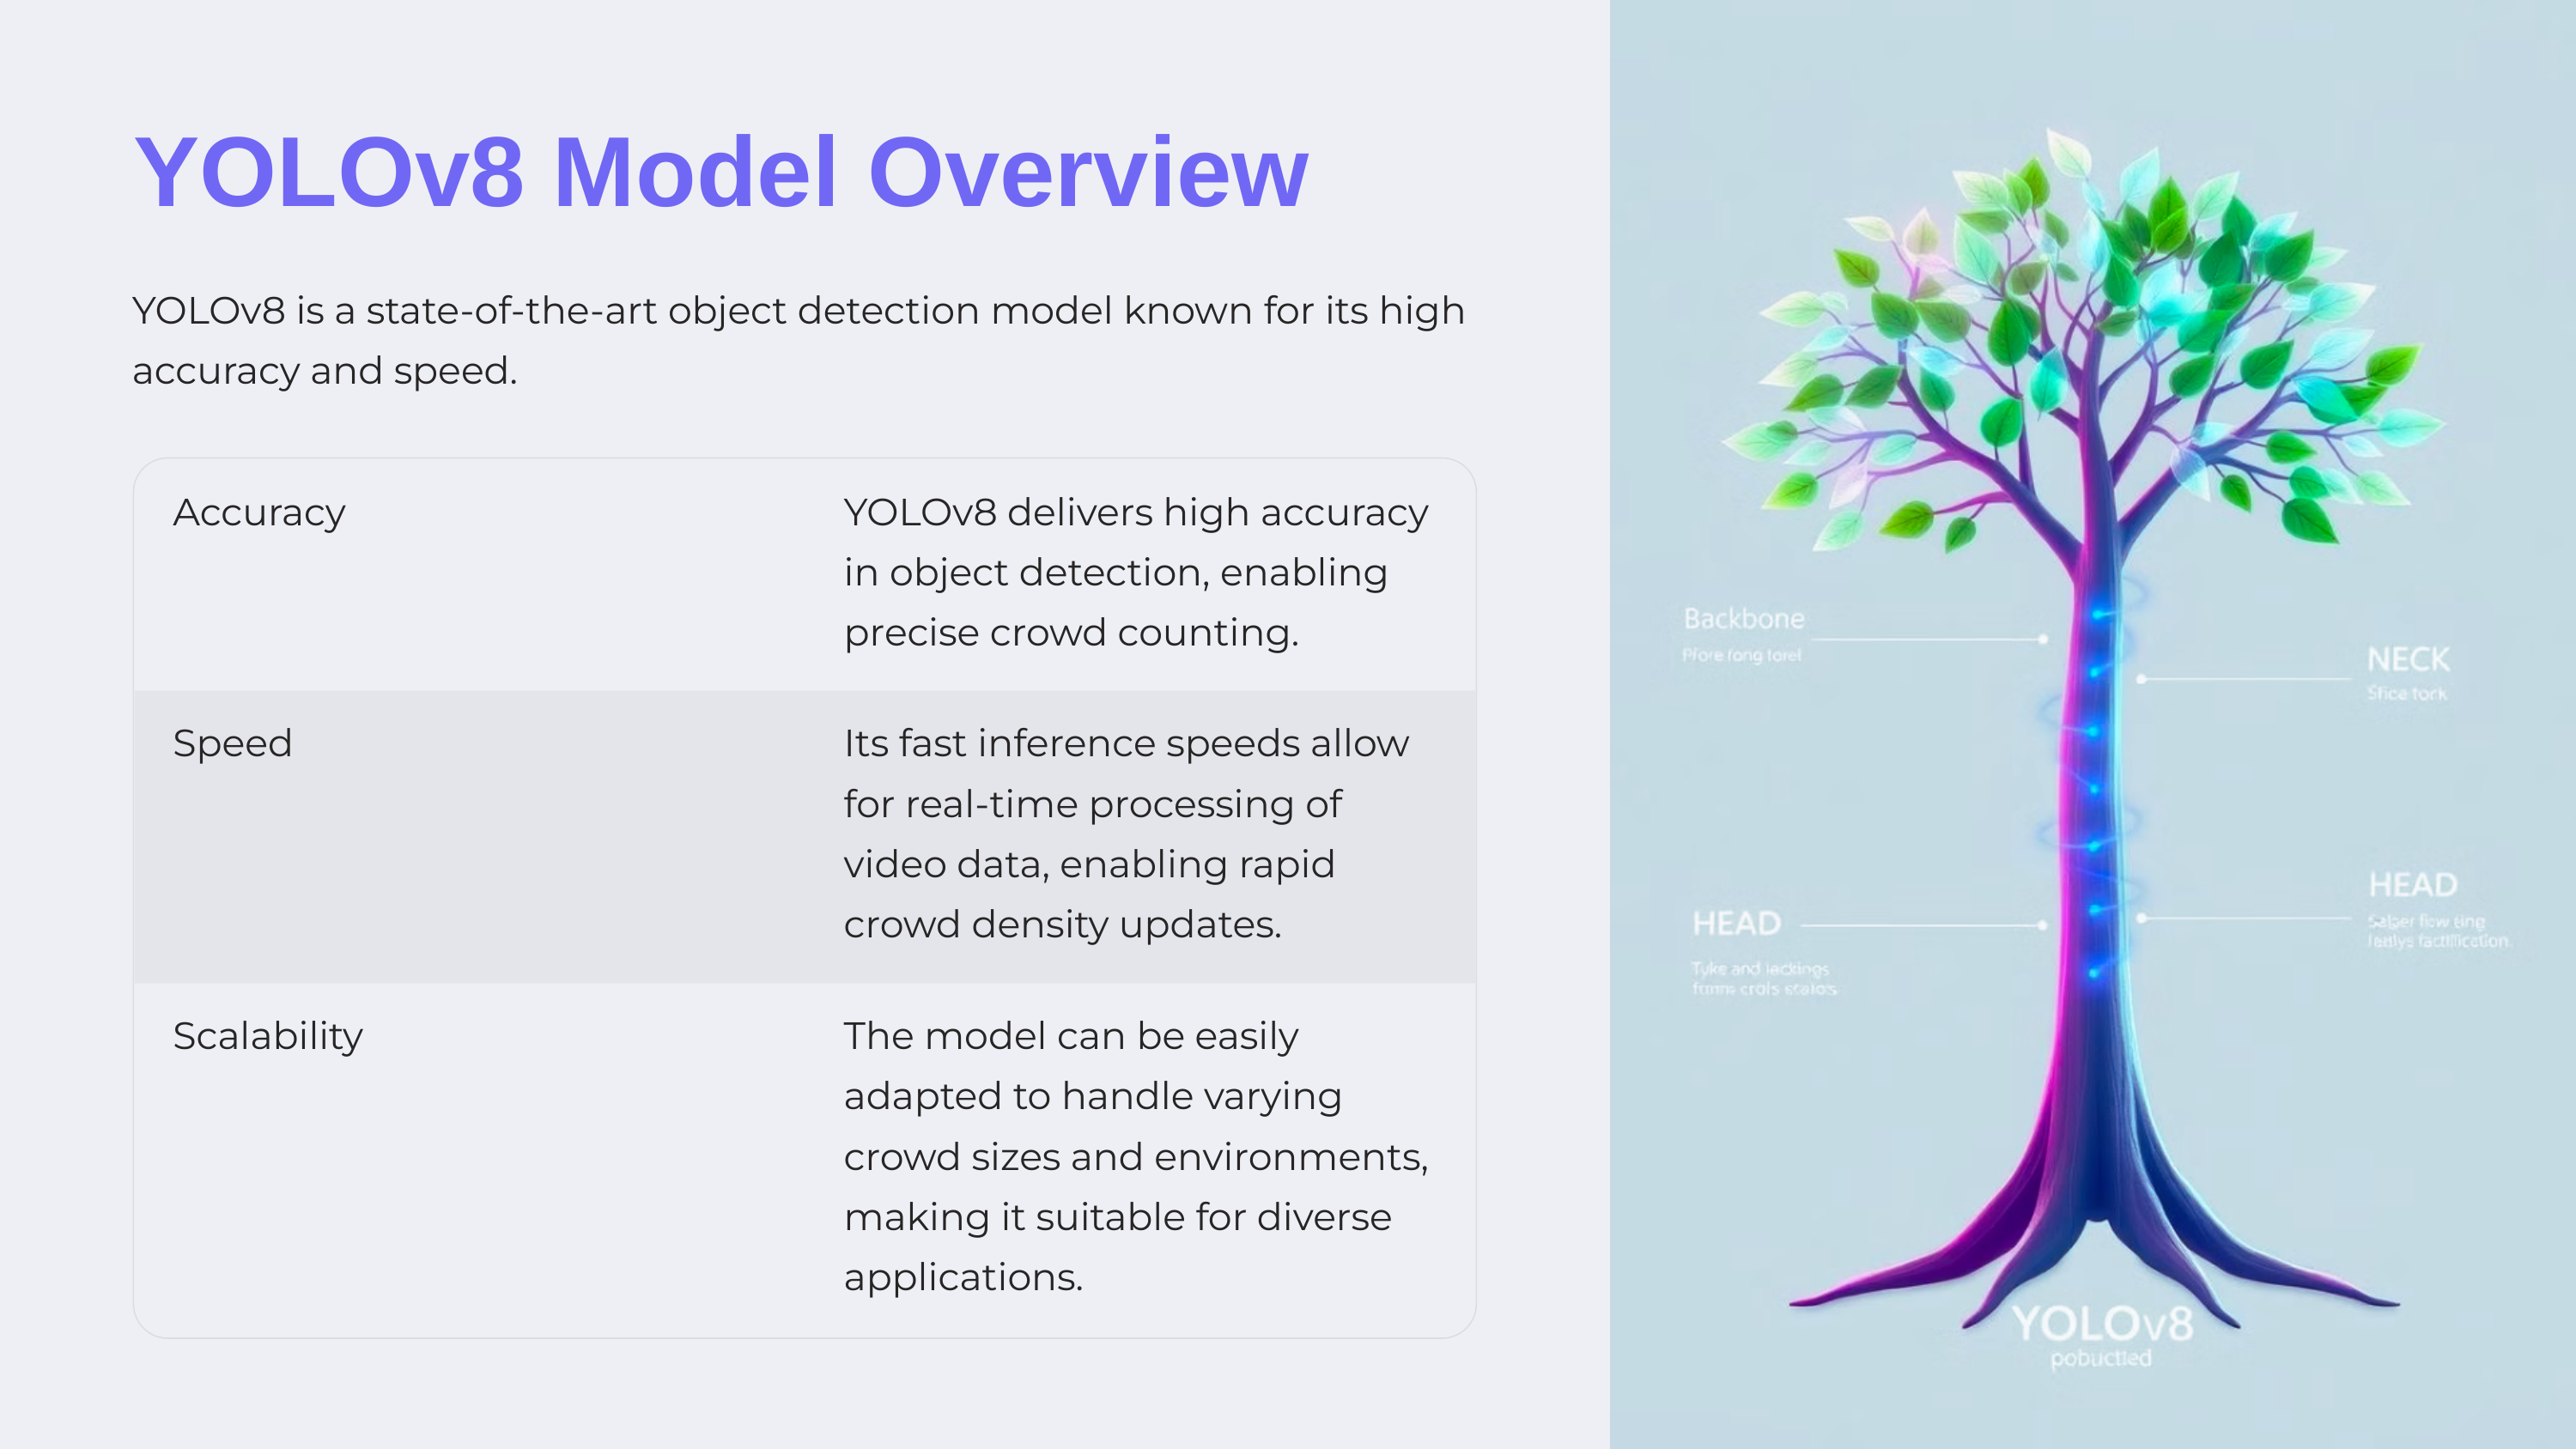

YOLOv8 Model Overview
YOLOv8 is a state-of-the-art object detection model known for its high accuracy and speed.

Accuracy
YOLOv8 delivers high accuracy in object detection, enabling precise crowd counting.

Speed
Its fast inference speeds allow for real-time processing of video data, enabling rapid crowd density updates.

Scalability
The model can be easily adapted to handle varying crowd sizes and environments, making it suitable for diverse applications.